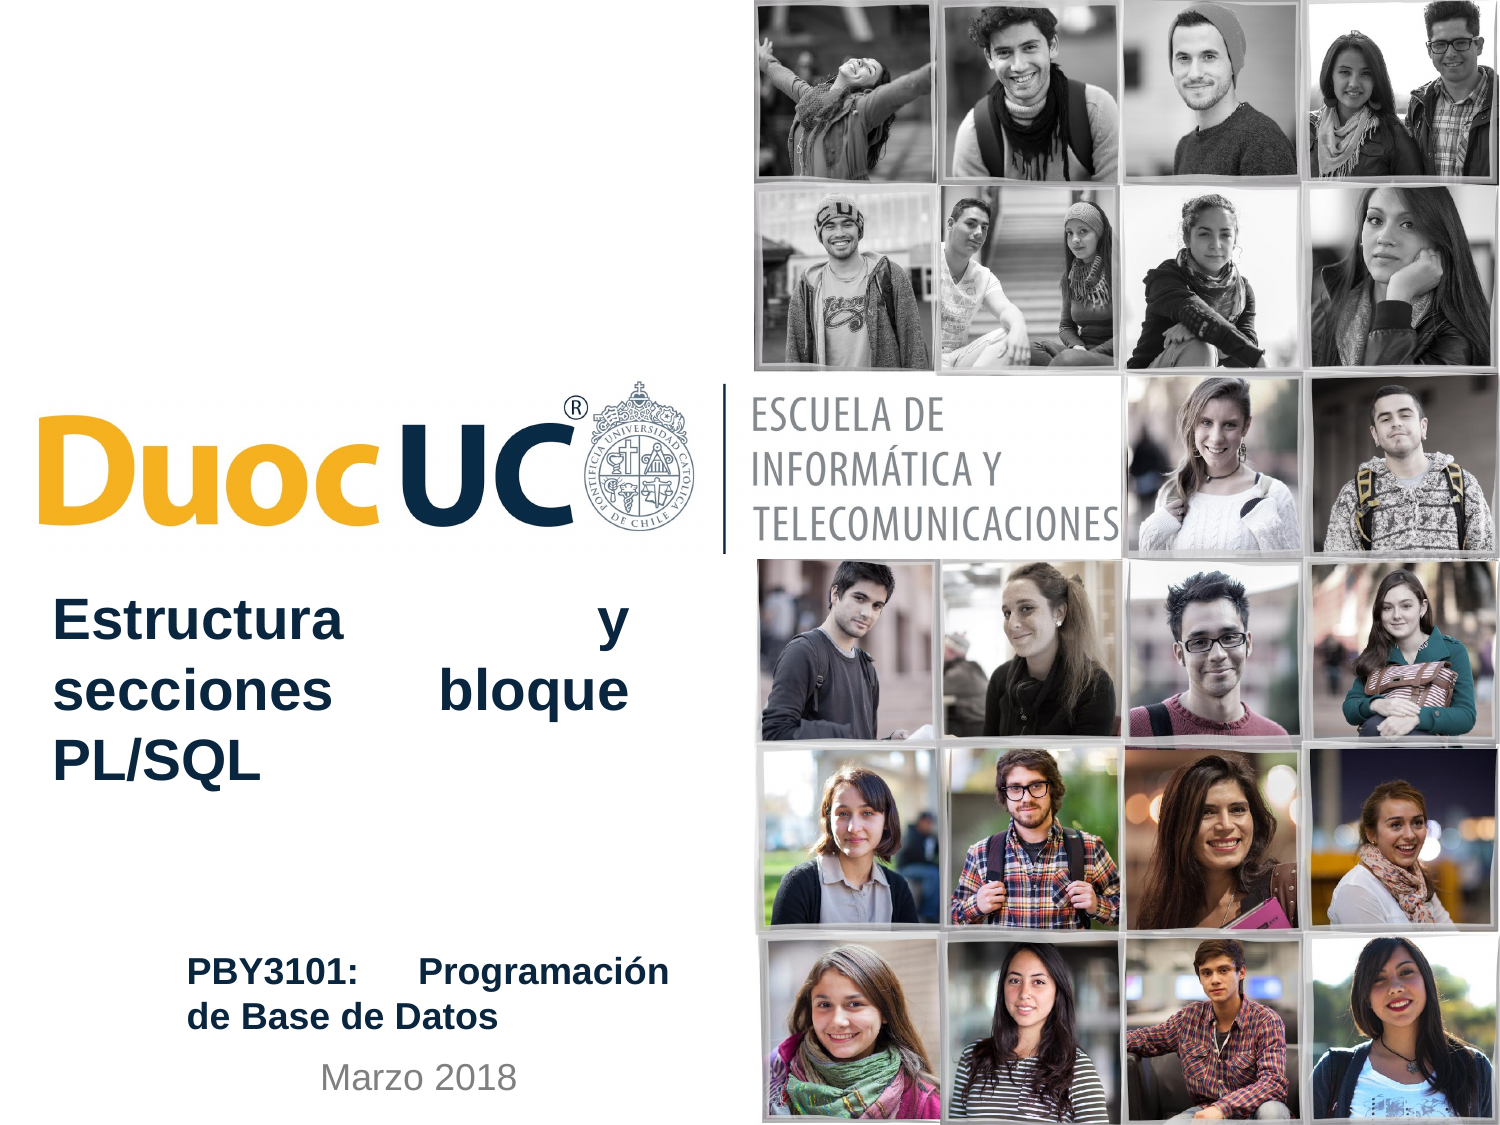

Estructura y secciones bloque PL/SQL
PBY3101: Programación de Base de Datos
Marzo 2018